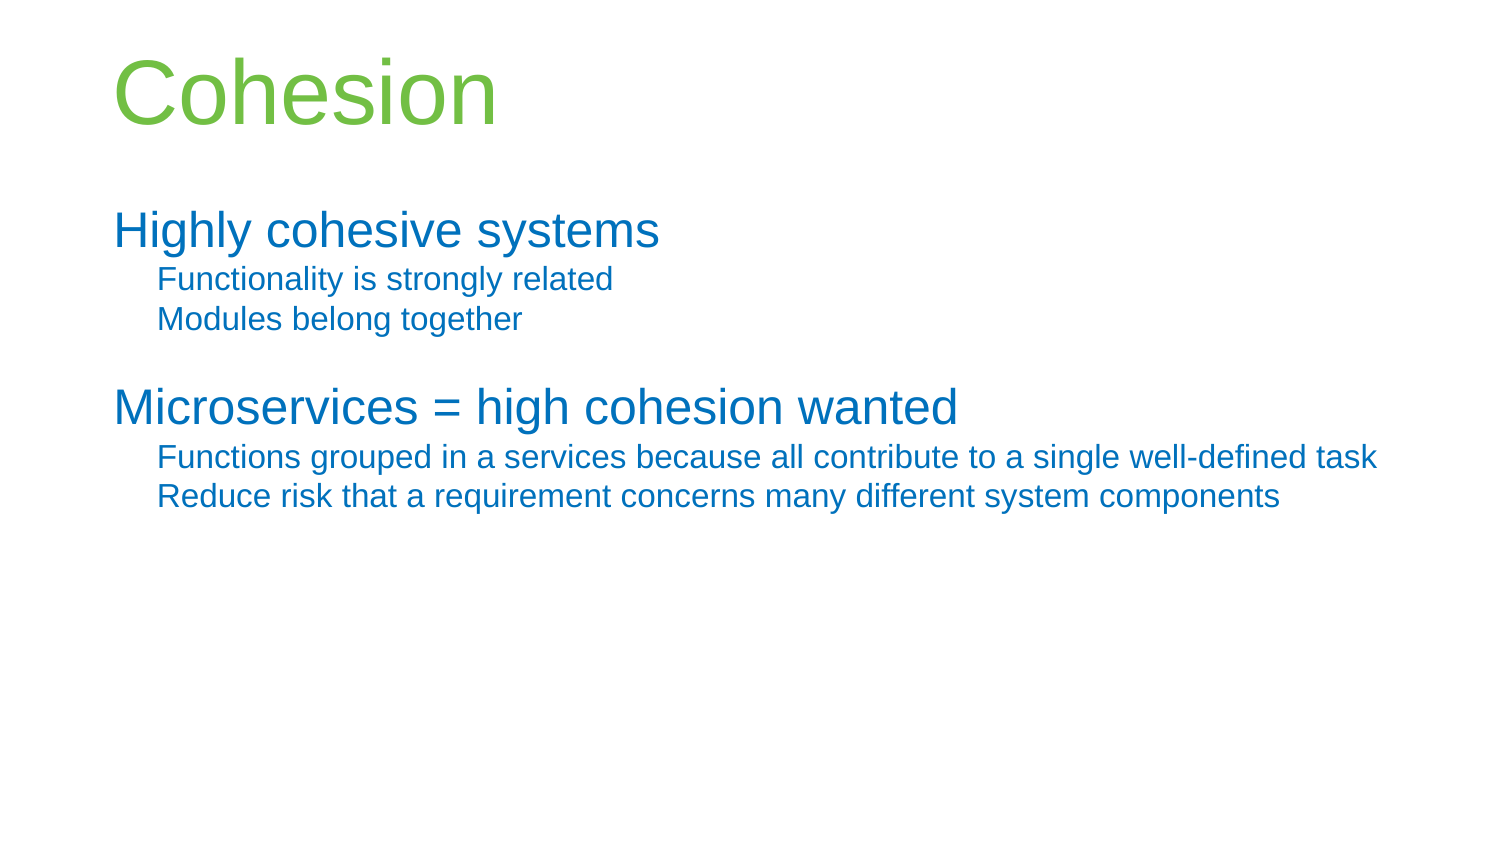

# Cohesion
Highly cohesive systems
Functionality is strongly related
Modules belong together
Microservices = high cohesion wanted
Functions grouped in a services because all contribute to a single well-defined task
Reduce risk that a requirement concerns many different system components